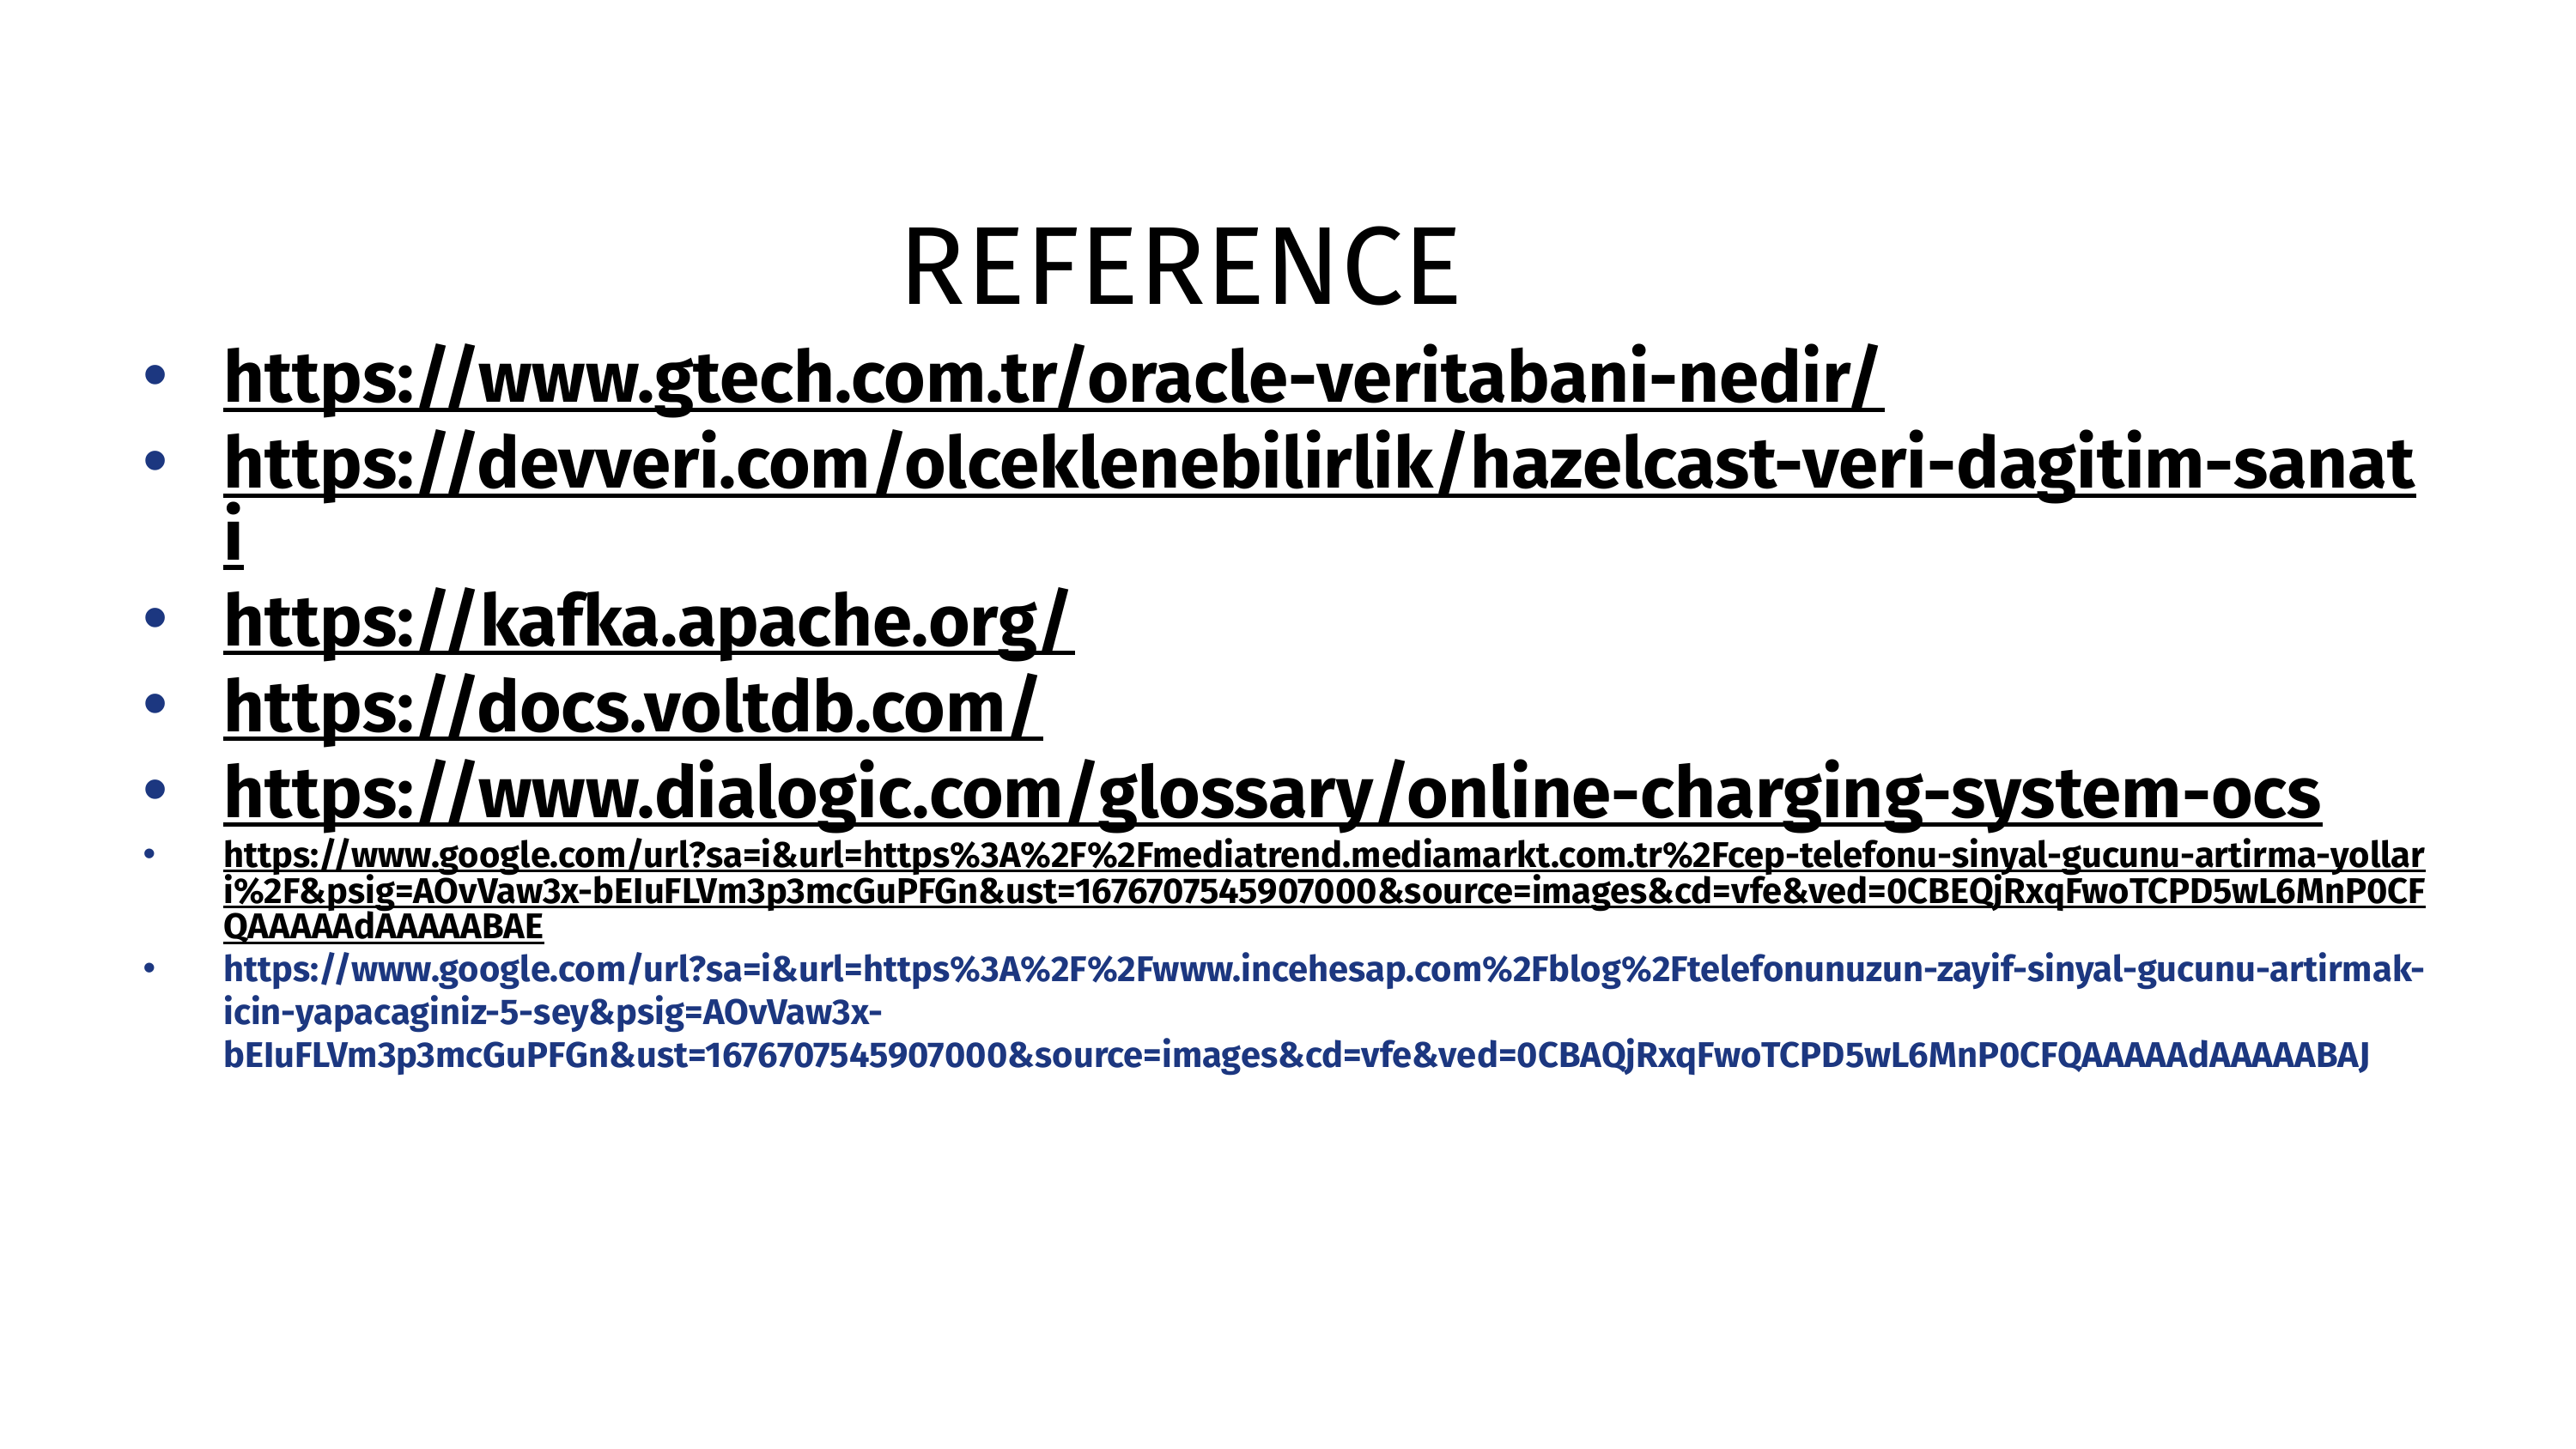

# REFERENCE
https://www.gtech.com.tr/oracle-veritabani-nedir/
https://devveri.com/olceklenebilirlik/hazelcast-veri-dagitim-sanati
https://kafka.apache.org/
https://docs.voltdb.com/
https://www.dialogic.com/glossary/online-charging-system-ocs
https://www.google.com/url?sa=i&url=https%3A%2F%2Fmediatrend.mediamarkt.com.tr%2Fcep-telefonu-sinyal-gucunu-artirma-yollari%2F&psig=AOvVaw3x-bEIuFLVm3p3mcGuPFGn&ust=1676707545907000&source=images&cd=vfe&ved=0CBEQjRxqFwoTCPD5wL6MnP0CFQAAAAAdAAAAABAE
https://www.google.com/url?sa=i&url=https%3A%2F%2Fwww.incehesap.com%2Fblog%2Ftelefonunuzun-zayif-sinyal-gucunu-artirmak-icin-yapacaginiz-5-sey&psig=AOvVaw3x-bEIuFLVm3p3mcGuPFGn&ust=1676707545907000&source=images&cd=vfe&ved=0CBAQjRxqFwoTCPD5wL6MnP0CFQAAAAAdAAAAABAJ